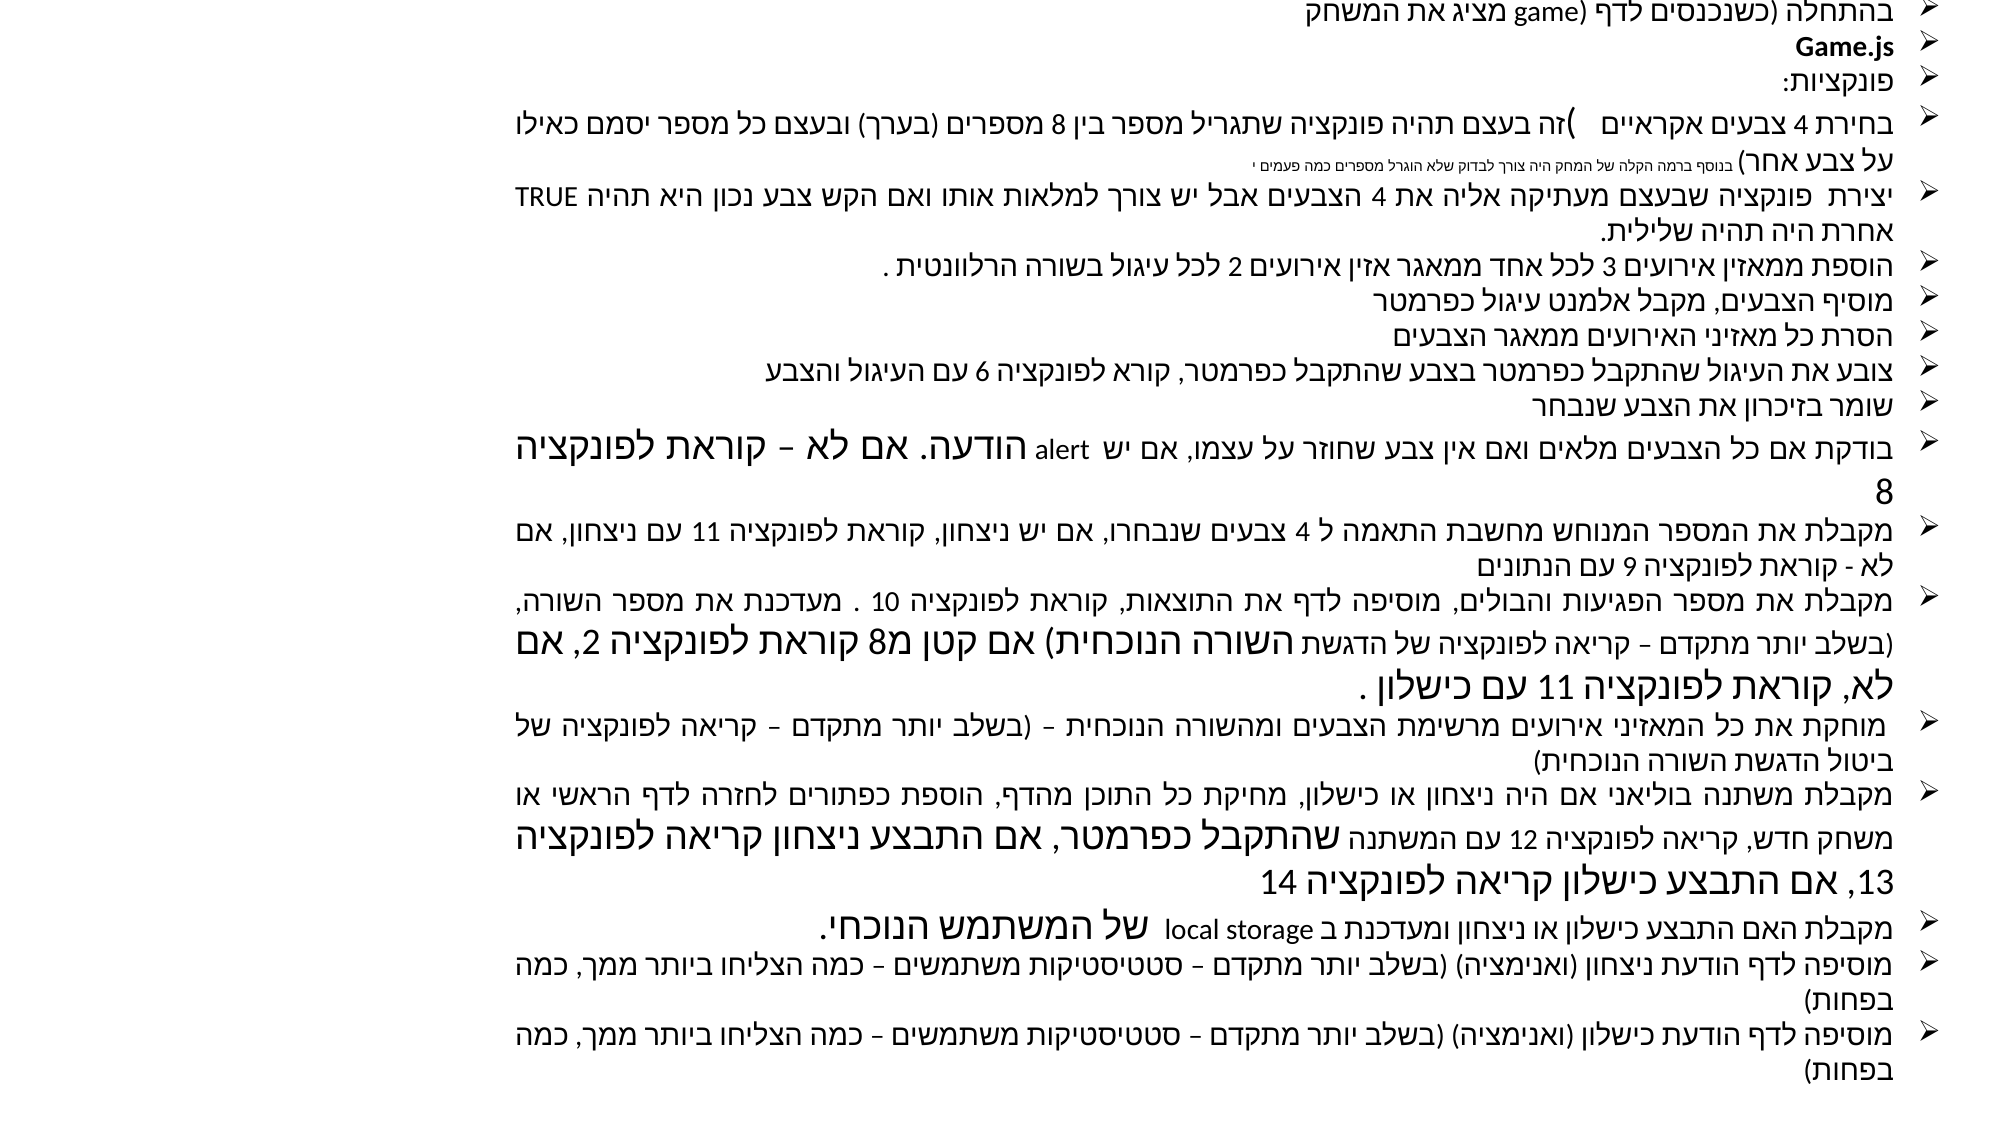

Game.html:
בהתחלה (כשנכנסים לדף (game מציג את המשחק
Game.js
פונקציות:
בחירת 4 צבעים אקראיים   )זה בעצם תהיה פונקציה שתגריל מספר בין 8 מספרים (בערך) ובעצם כל מספר יסמם כאילו על צבע אחר) בנוסף ברמה הקלה של המחק היה צורך לבדוק שלא הוגרל מספרים כמה פעמים י
יצירת  פונקציה שבעצם מעתיקה אליה את 4 הצבעים אבל יש צורך למלאות אותו ואם הקש צבע נכון היא תהיה TRUE אחרת היה תהיה שלילית.
הוספת ממאזין אירועים 3 לכל אחד ממאגר אזין אירועים 2 לכל עיגול בשורה הרלוונטית .
מוסיף הצבעים, מקבל אלמנט עיגול כפרמטר
הסרת כל מאזיני האירועים ממאגר הצבעים
צובע את העיגול שהתקבל כפרמטר בצבע שהתקבל כפרמטר, קורא לפונקציה 6 עם העיגול והצבע
שומר בזיכרון את הצבע שנבחר
בודקת אם כל הצבעים מלאים ואם אין צבע שחוזר על עצמו, אם יש  alert הודעה. אם לא – קוראת לפונקציה 8
מקבלת את המספר המנוחש מחשבת התאמה ל 4 צבעים שנבחרו, אם יש ניצחון, קוראת לפונקציה 11 עם ניצחון, אם לא - קוראת לפונקציה 9 עם הנתונים
מקבלת את מספר הפגיעות והבולים, מוסיפה לדף את התוצאות, קוראת לפונקציה 10 . מעדכנת את מספר השורה, (בשלב יותר מתקדם – קריאה לפונקציה של הדגשת השורה הנוכחית) אם קטן מ8 קוראת לפונקציה 2, אם לא, קוראת לפונקציה 11 עם כישלון .
 מוחקת את כל המאזיני אירועים מרשימת הצבעים ומהשורה הנוכחית – (בשלב יותר מתקדם – קריאה לפונקציה של ביטול הדגשת השורה הנוכחית)
מקבלת משתנה בוליאני אם היה ניצחון או כישלון, מחיקת כל התוכן מהדף, הוספת כפתורים לחזרה לדף הראשי או משחק חדש, קריאה לפונקציה 12 עם המשתנה שהתקבל כפרמטר, אם התבצע ניצחון קריאה לפונקציה 13, אם התבצע כישלון קריאה לפונקציה 14
מקבלת האם התבצע כישלון או ניצחון ומעדכנת ב local storage  של המשתמש הנוכחי.
מוסיפה לדף הודעת ניצחון (ואנימציה) (בשלב יותר מתקדם – סטטיסטיקות משתמשים – כמה הצליחו ביותר ממך, כמה בפחות)
מוסיפה לדף הודעת כישלון (ואנימציה) (בשלב יותר מתקדם – סטטיסטיקות משתמשים – כמה הצליחו ביותר ממך, כמה בפחות)

מאזיני אירועים:
כשהדף נטען – “when loading” – קריאה לפונקציות, 1,2,
כשעיגול נלחץ – "clicked" – קורא לפונקציה 4, ואז לפונקצייה 3 עם פרמטר - העיגול
כשצבע ממאגר הצבעים נלחץ - קורא לפונקציה 5 עם העיגול שנלחץ, ועם שם הצבע
בעת לחיצה על כפתור שלח שורה – קורא לפונקציה 7

משתנים:
מערך אובייקטים: כל שורה היא אובייקט שורה
אובייקט שורה מכיל 4 משתנים לצבעים לכל עיגול
משתנה מסוג אובייקט שורה- 4 הצבעים הנכונים
מספר השורה הנוכחית – מאותחל לאפס